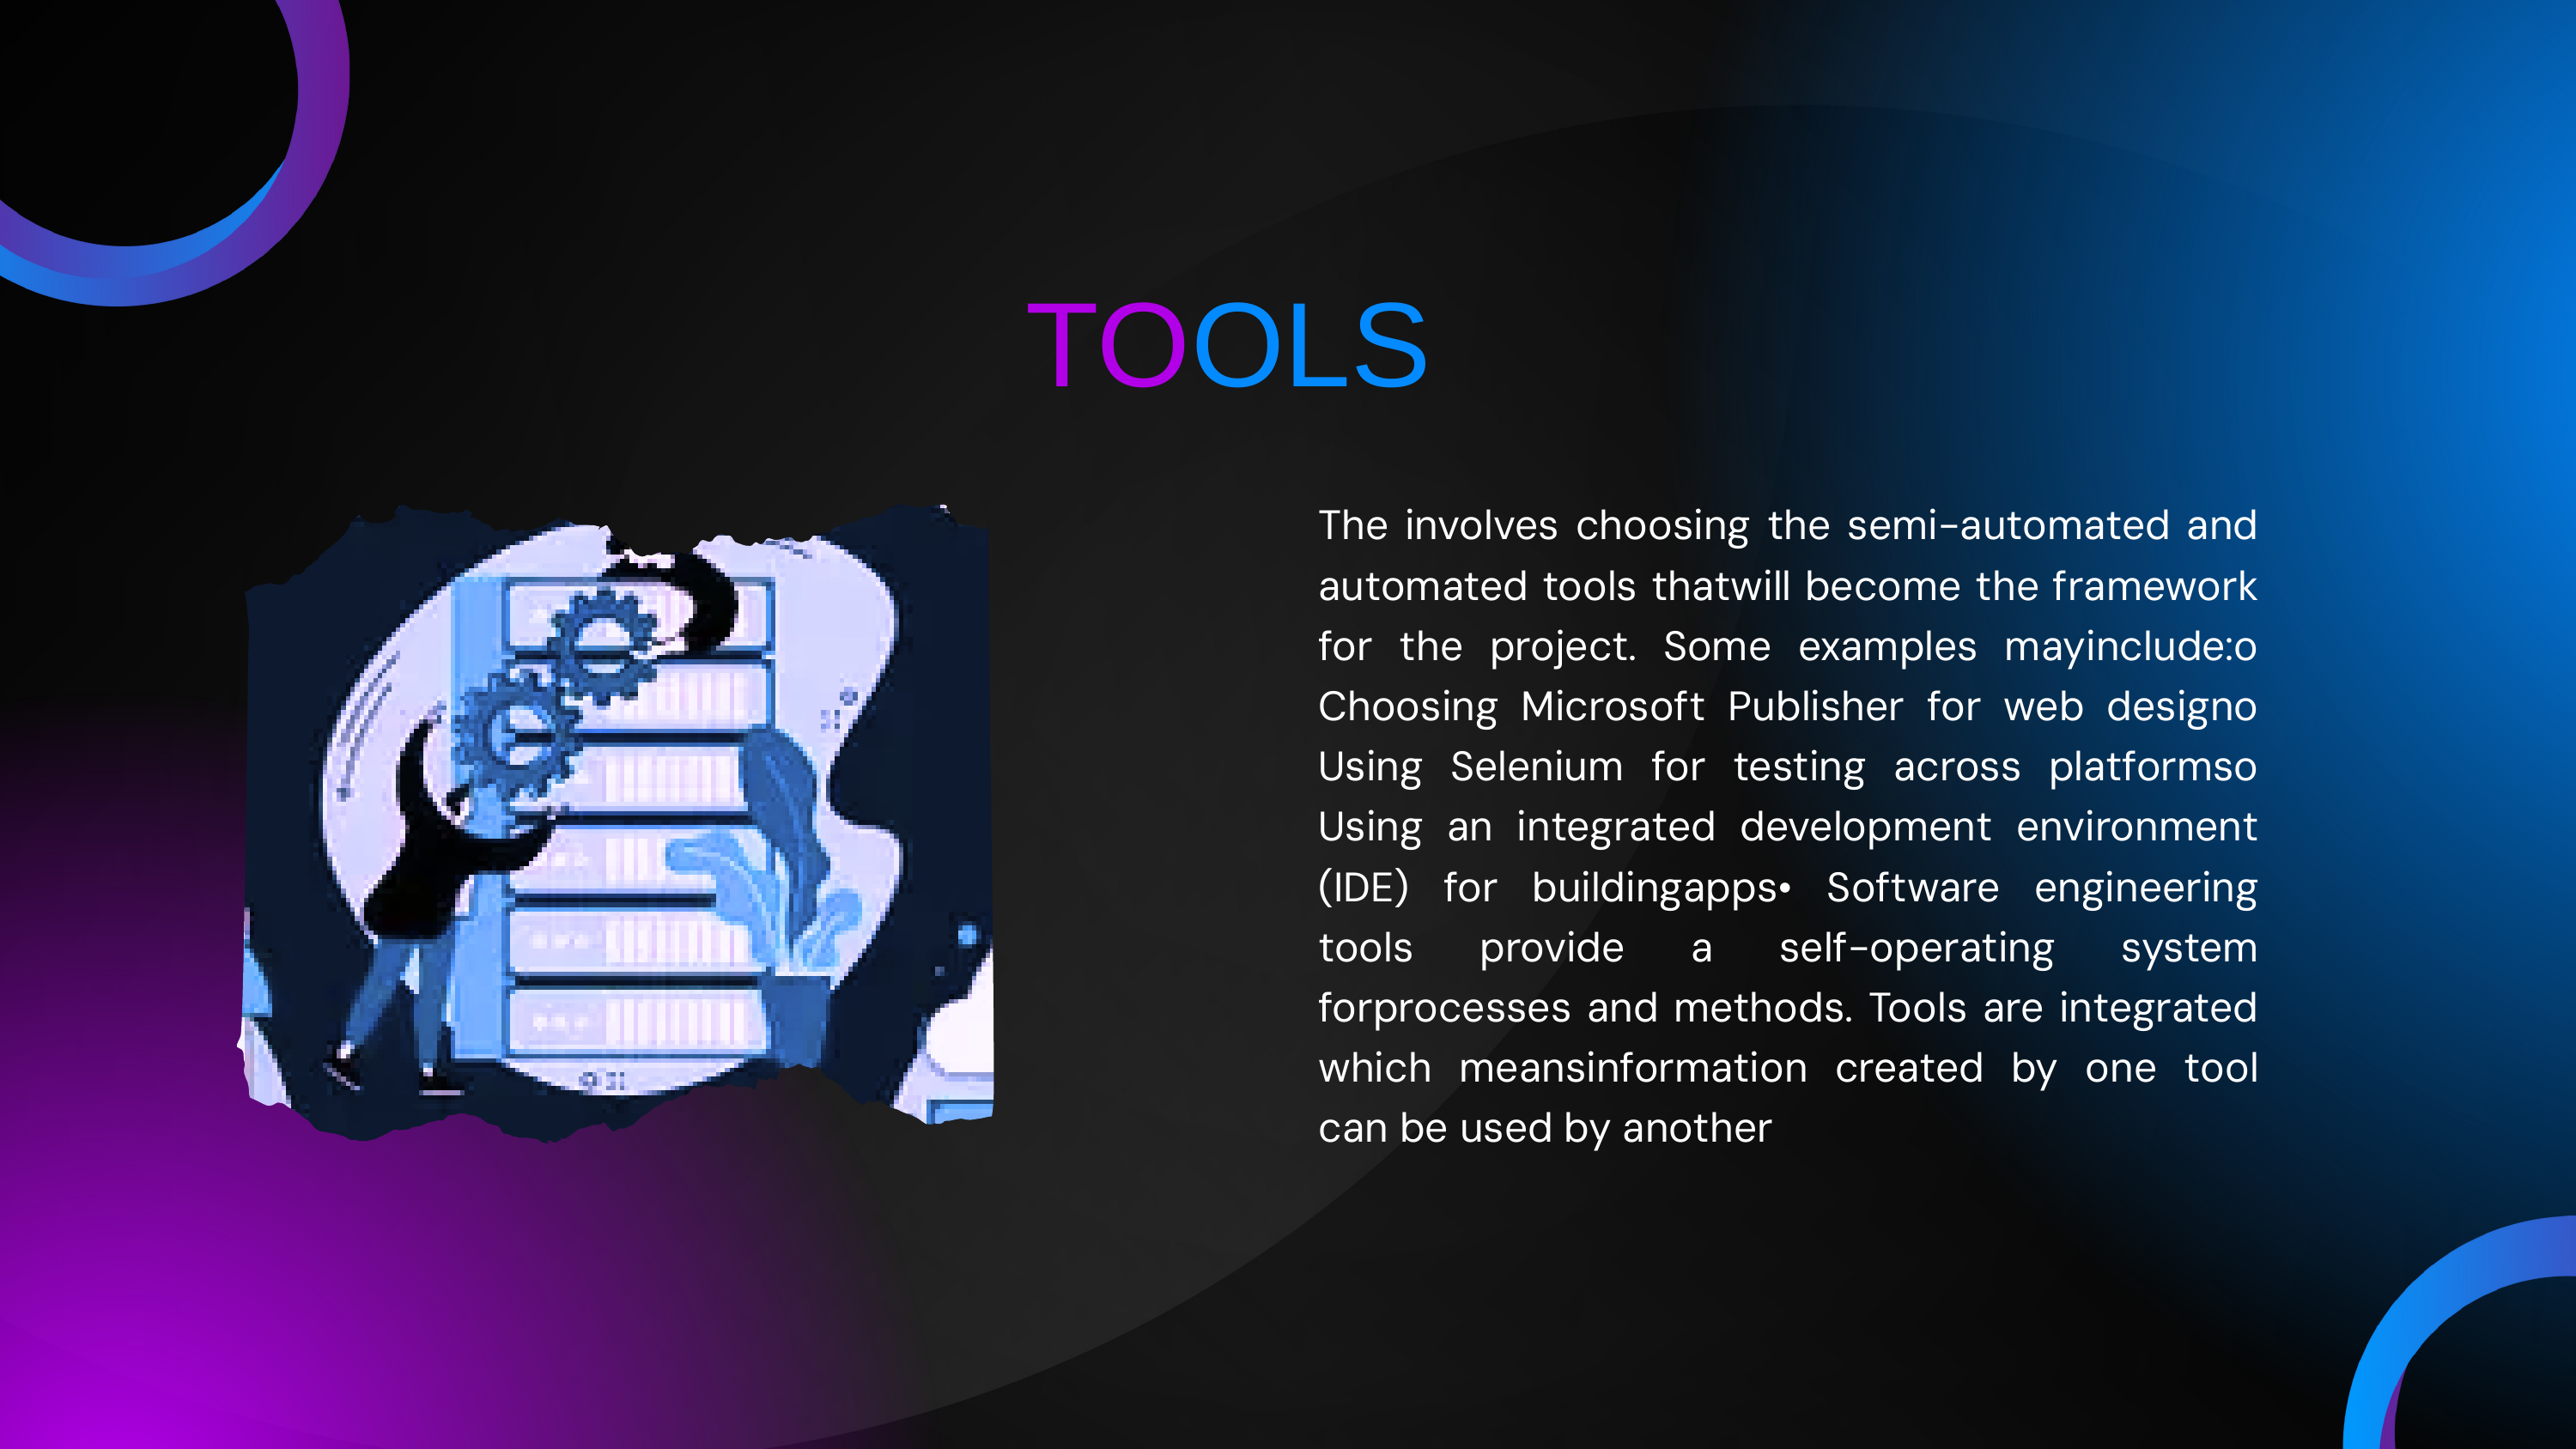

TOOLS
The involves choosing the semi-automated and automated tools thatwill become the framework for the project. Some examples mayinclude:o Choosing Microsoft Publisher for web designo Using Selenium for testing across platformso Using an integrated development environment (IDE) for buildingapps• Software engineering tools provide a self-operating system forprocesses and methods. Tools are integrated which meansinformation created by one tool can be used by another